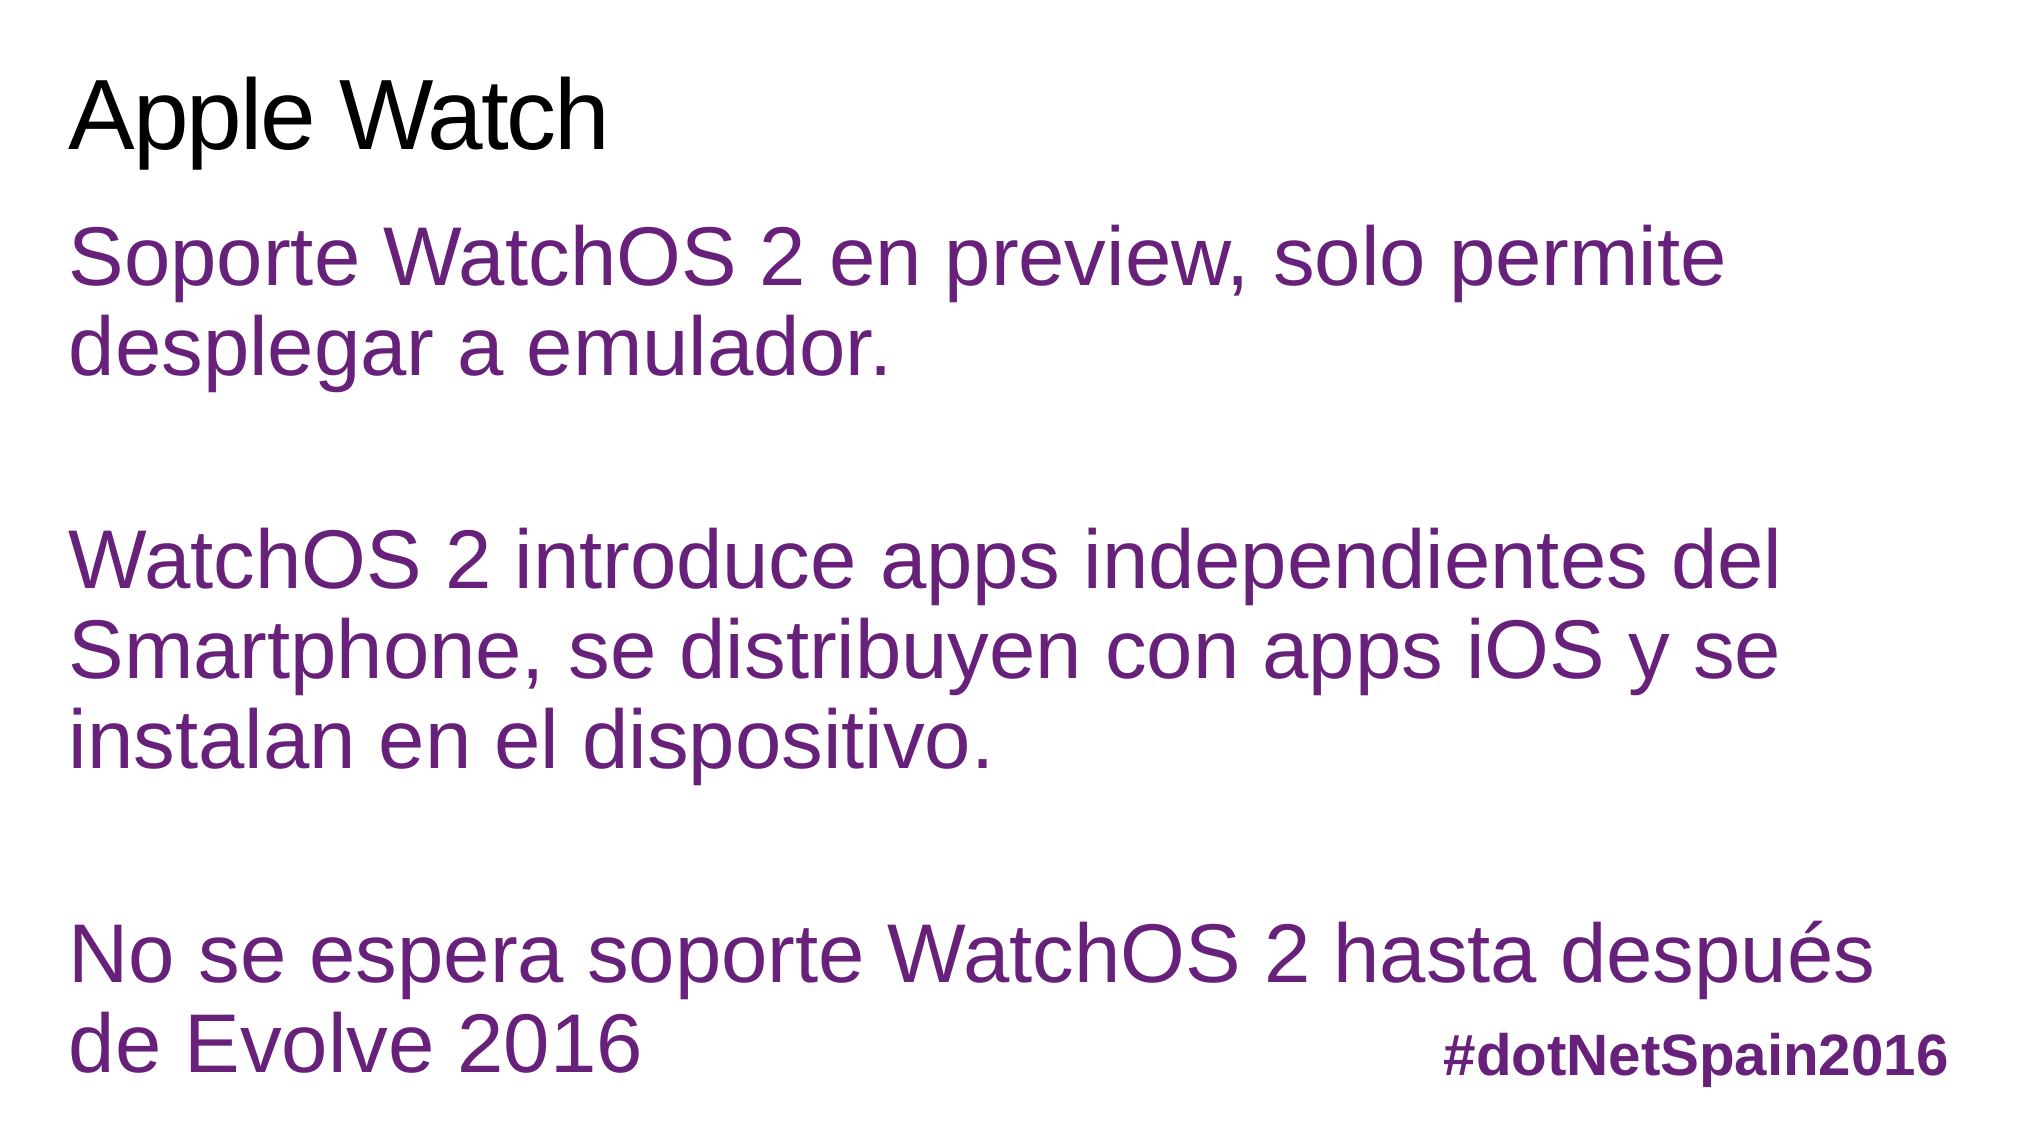

# Apple Watch
Soporte WatchOS 2 en preview, solo permite desplegar a emulador.

WatchOS 2 introduce apps independientes del Smartphone, se distribuyen con apps iOS y se instalan en el dispositivo.

No se espera soporte WatchOS 2 hasta después de Evolve 2016